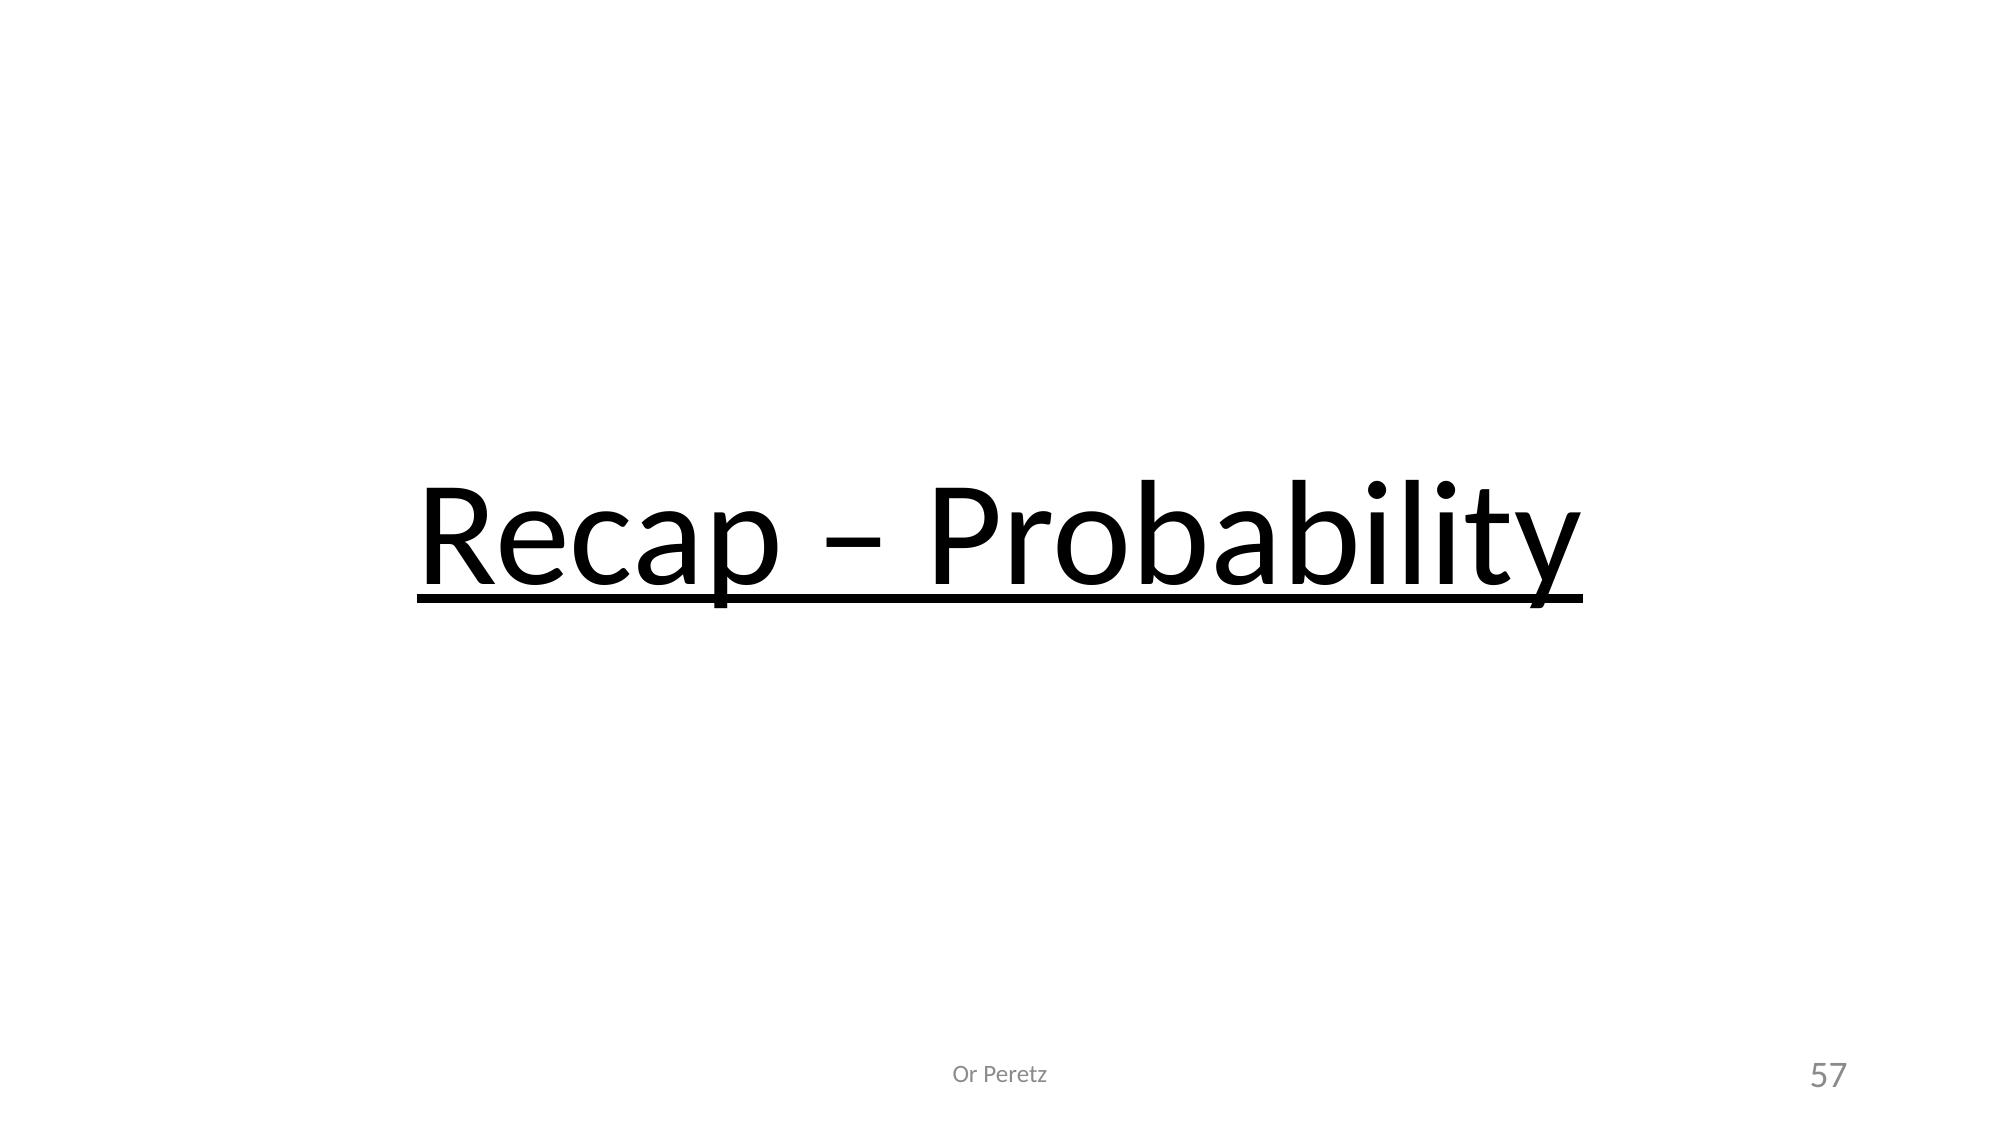

# Recap – Probability
Or Peretz
57